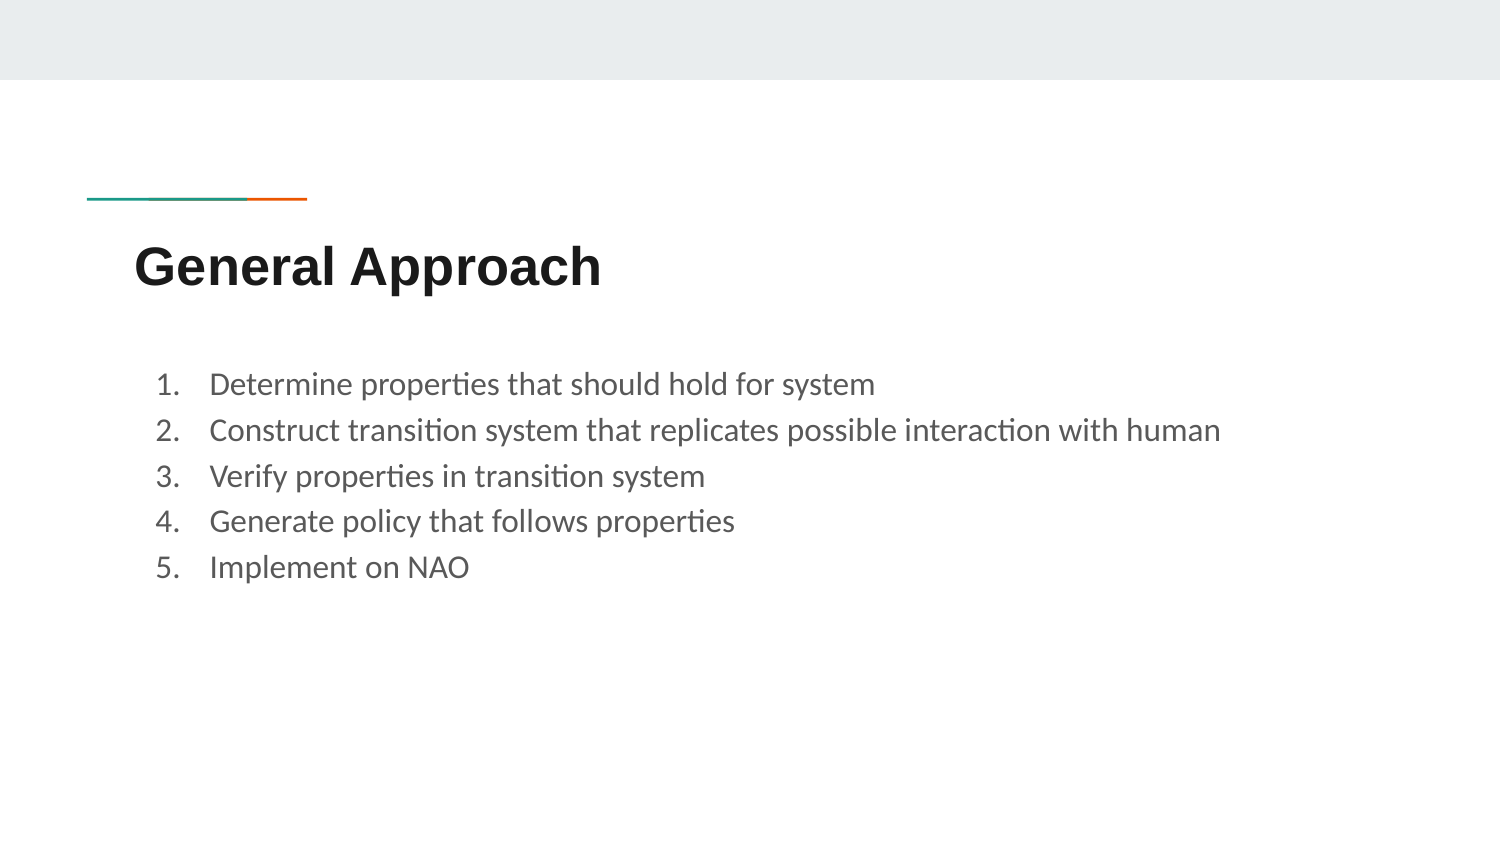

# General Approach
Determine properties that should hold for system
Construct transition system that replicates possible interaction with human
Verify properties in transition system
Generate policy that follows properties
Implement on NAO